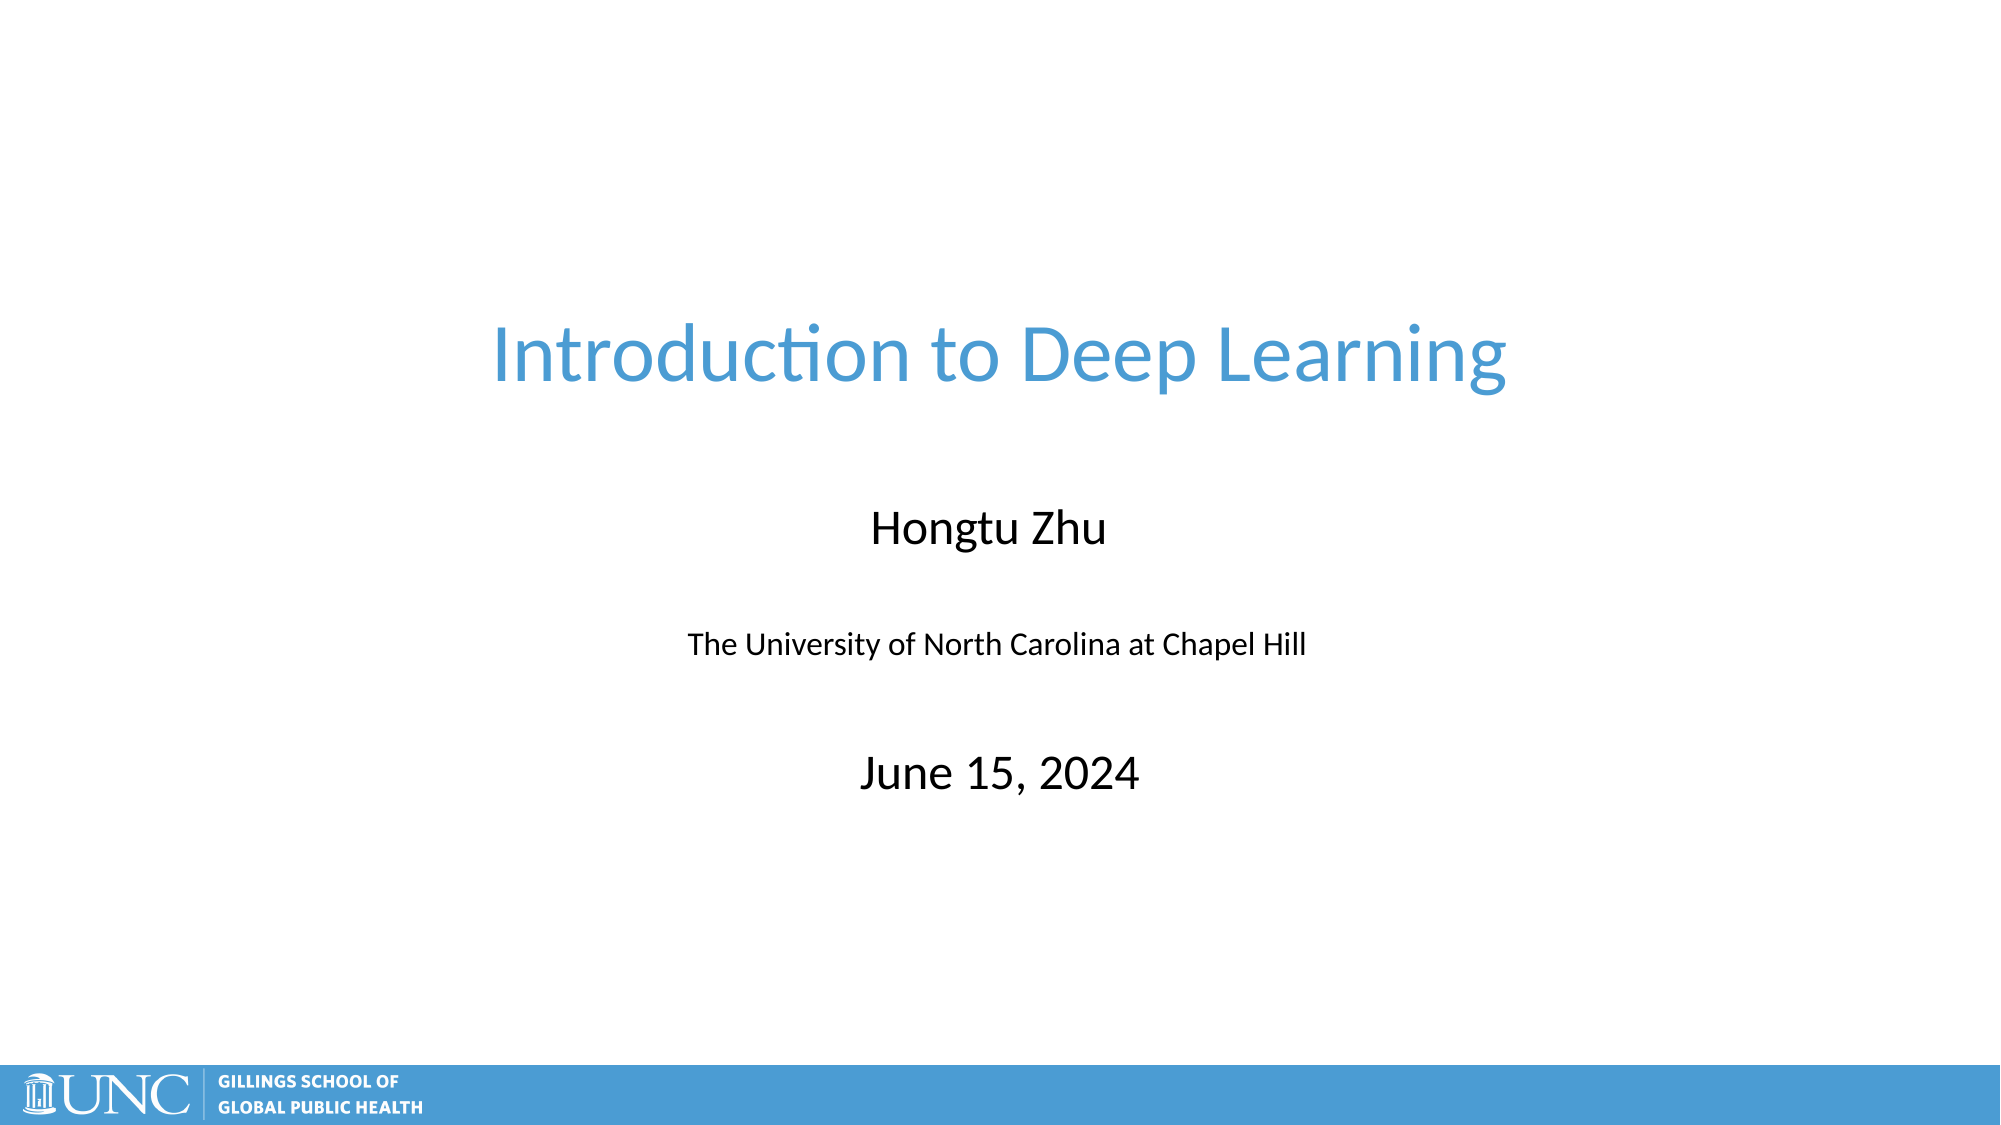

Introduction to Deep Learning
Hongtu Zhu
The University of North Carolina at Chapel Hill
June 15, 2024